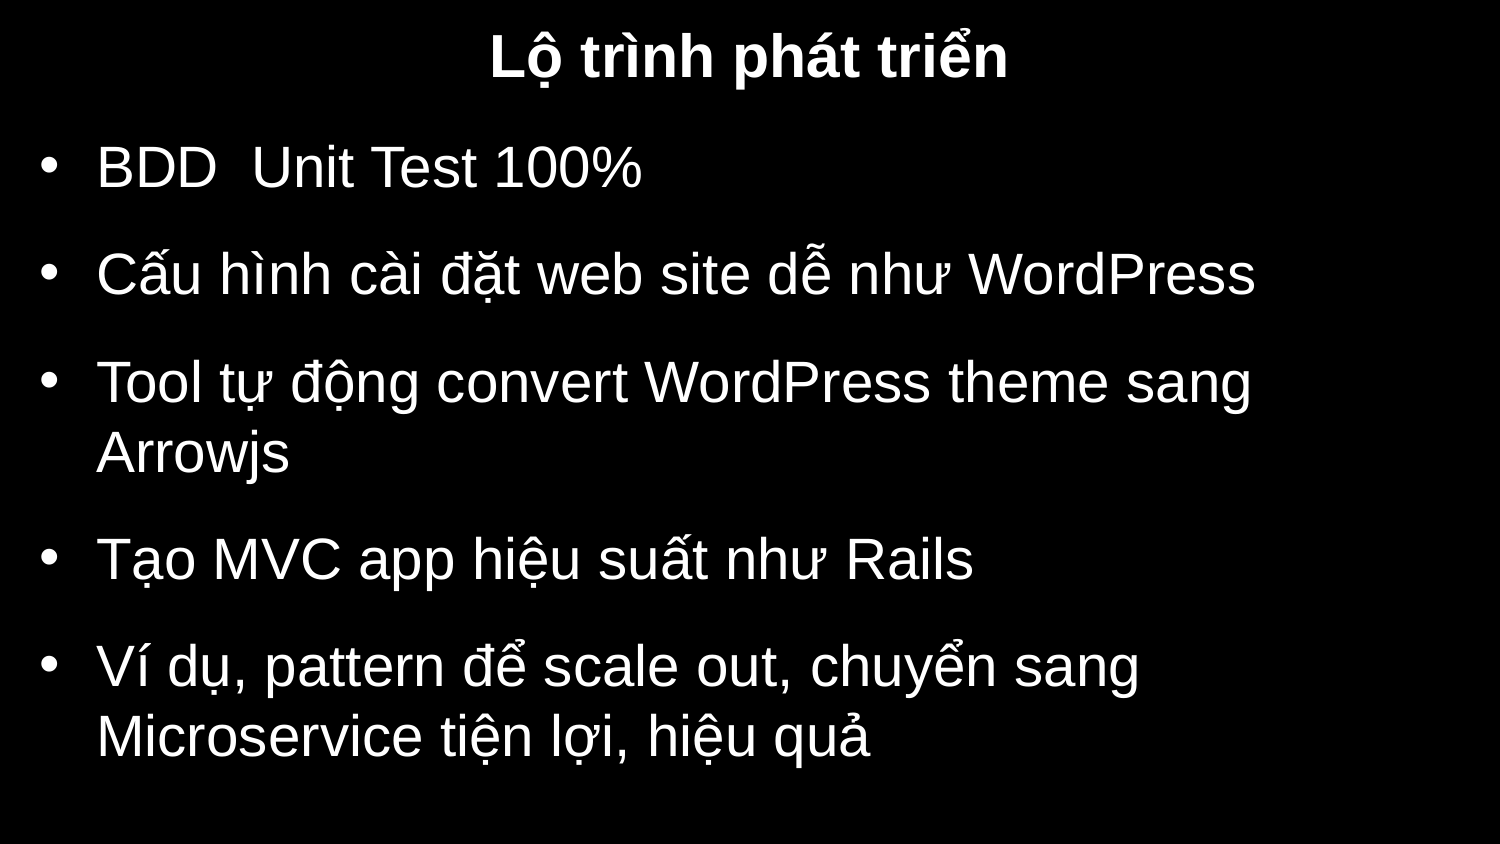

Lộ trình phát triển
BDD  Unit Test 100%
Cấu hình cài đặt web site dễ như WordPress
Tool tự động convert WordPress theme sang Arrowjs
Tạo MVC app hiệu suất như Rails
Ví dụ, pattern để scale out, chuyển sang Microservice tiện lợi, hiệu quả